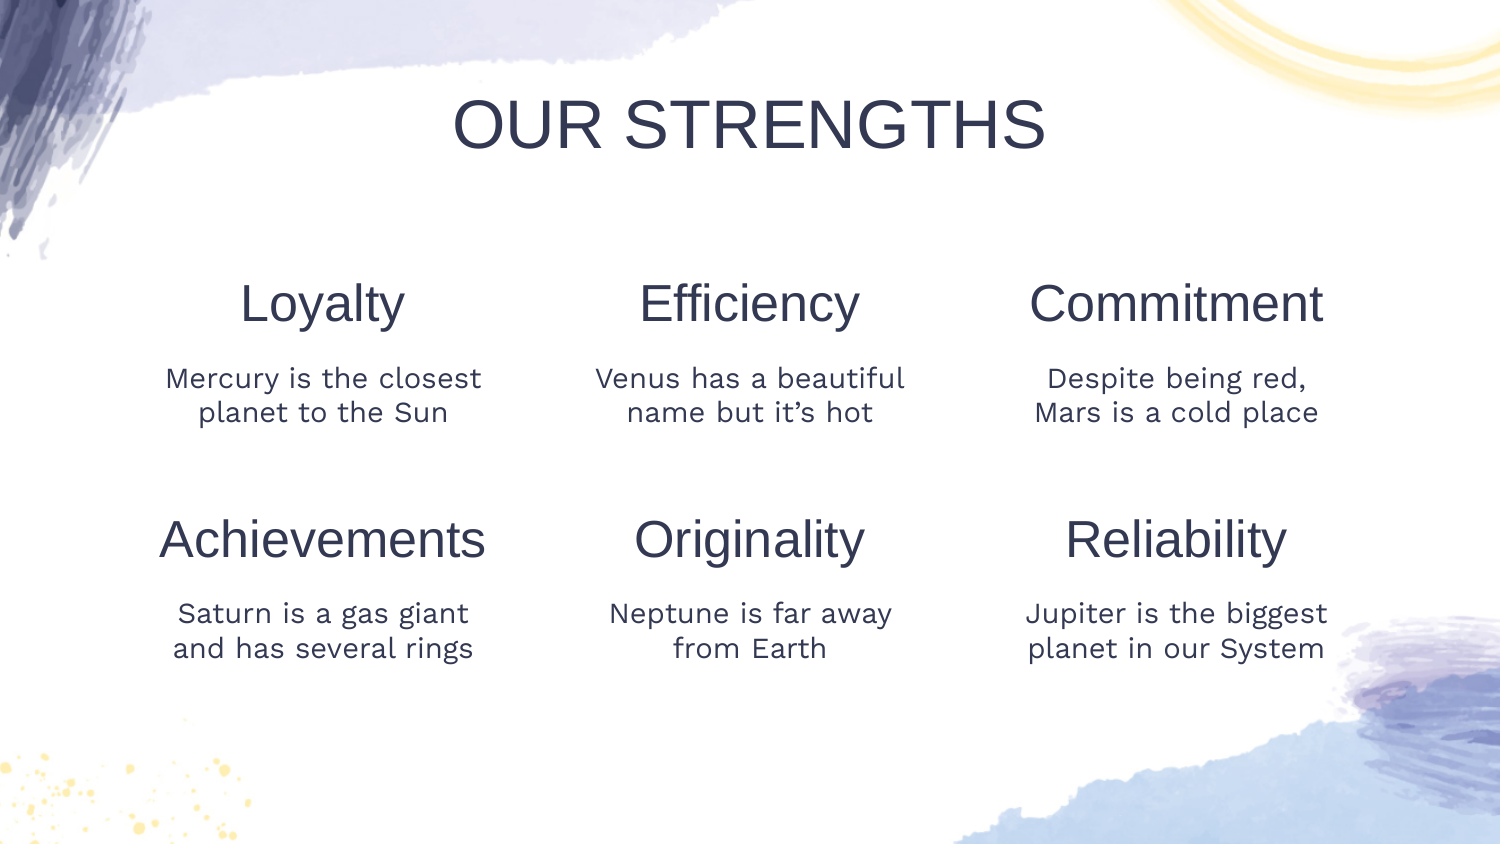

OUR STRENGTHS
# Loyalty
Efficiency
Commitment
Mercury is the closest
planet to the Sun
Venus has a beautiful
name but it’s hot
Despite being red, Mars is a cold place
Achievements
Originality
Reliability
Saturn is a gas giant and has several rings
Neptune is far away from Earth
Jupiter is the biggest planet in our System